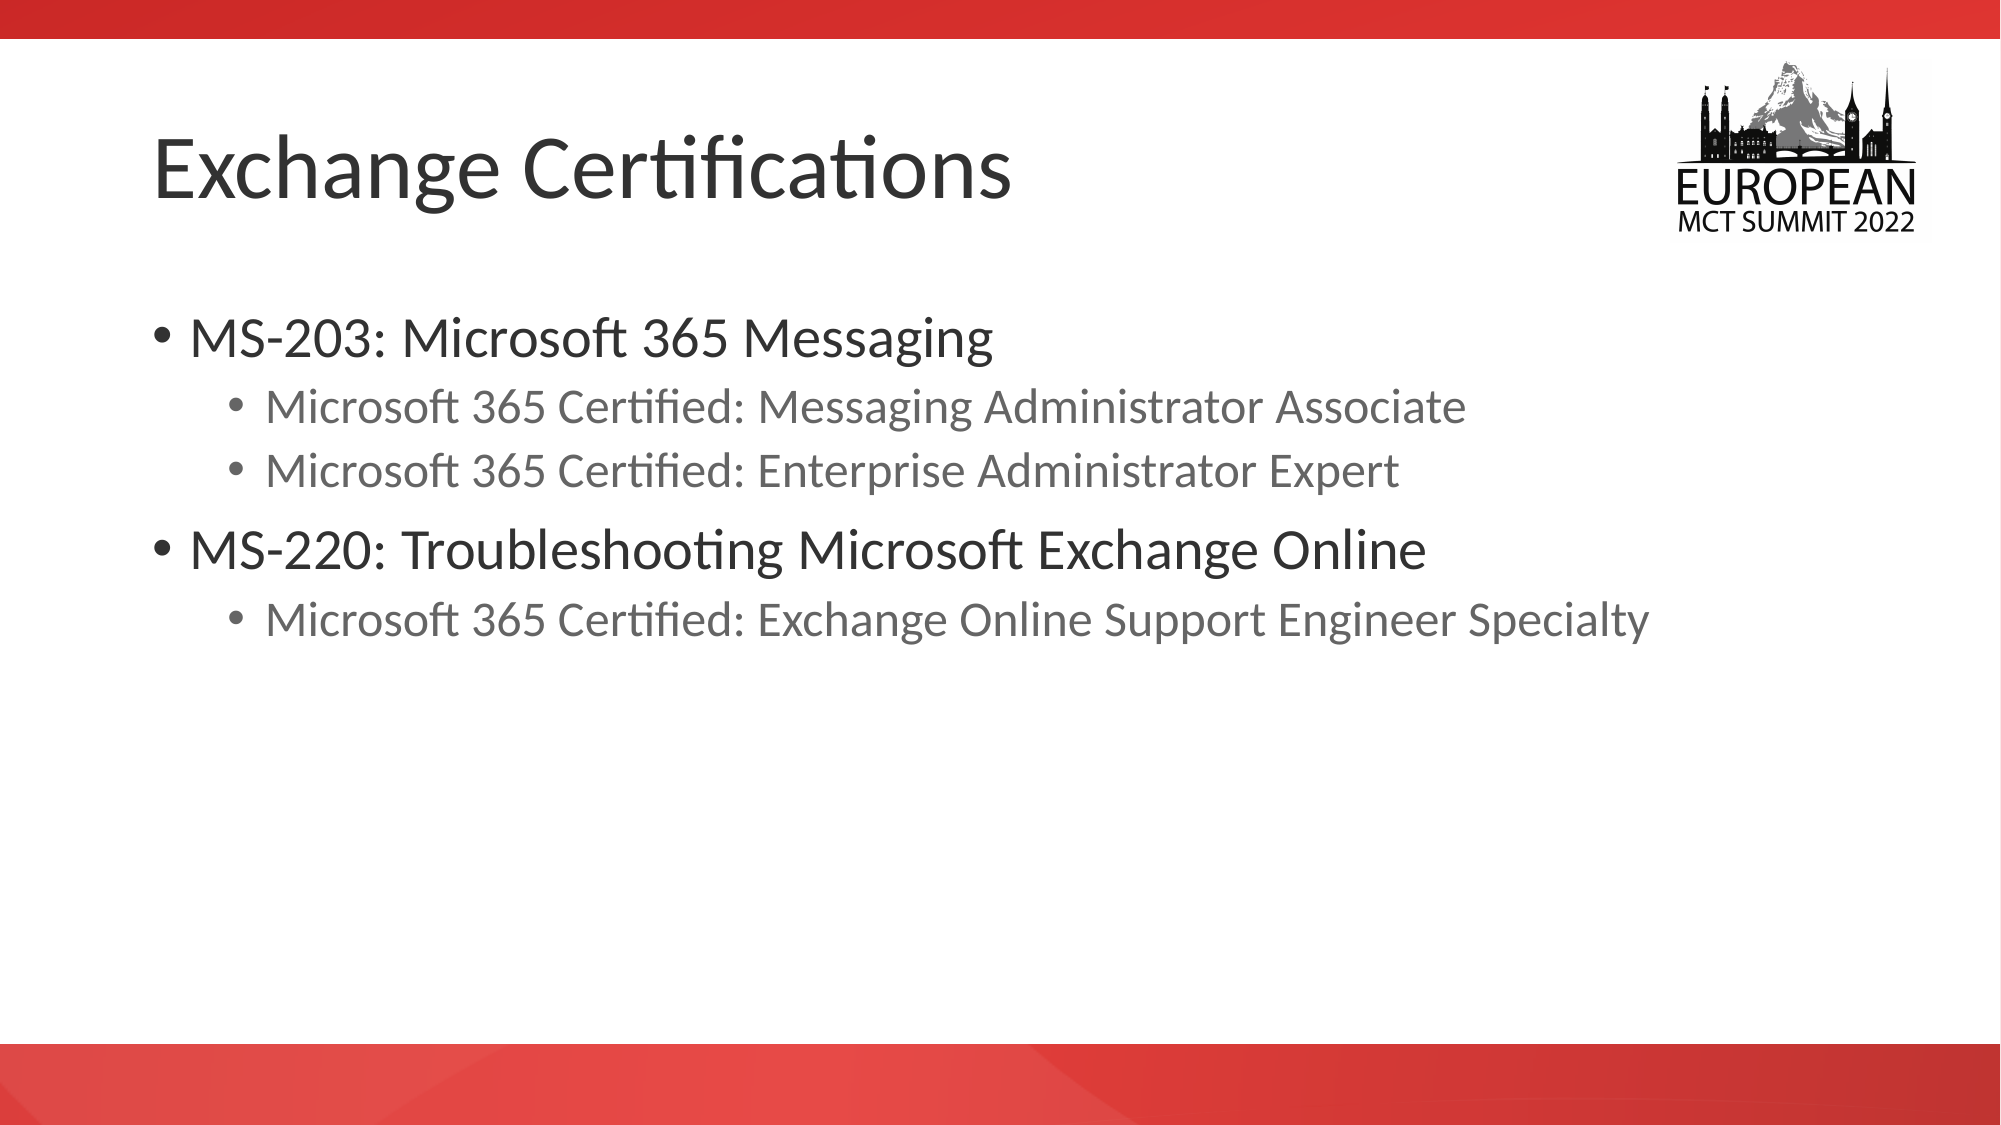

# Exchange Certifications
MS-203: Microsoft 365 Messaging
Microsoft 365 Certified: Messaging Administrator Associate
Microsoft 365 Certified: Enterprise Administrator Expert
MS-220: Troubleshooting Microsoft Exchange Online
Microsoft 365 Certified: Exchange Online Support Engineer Specialty